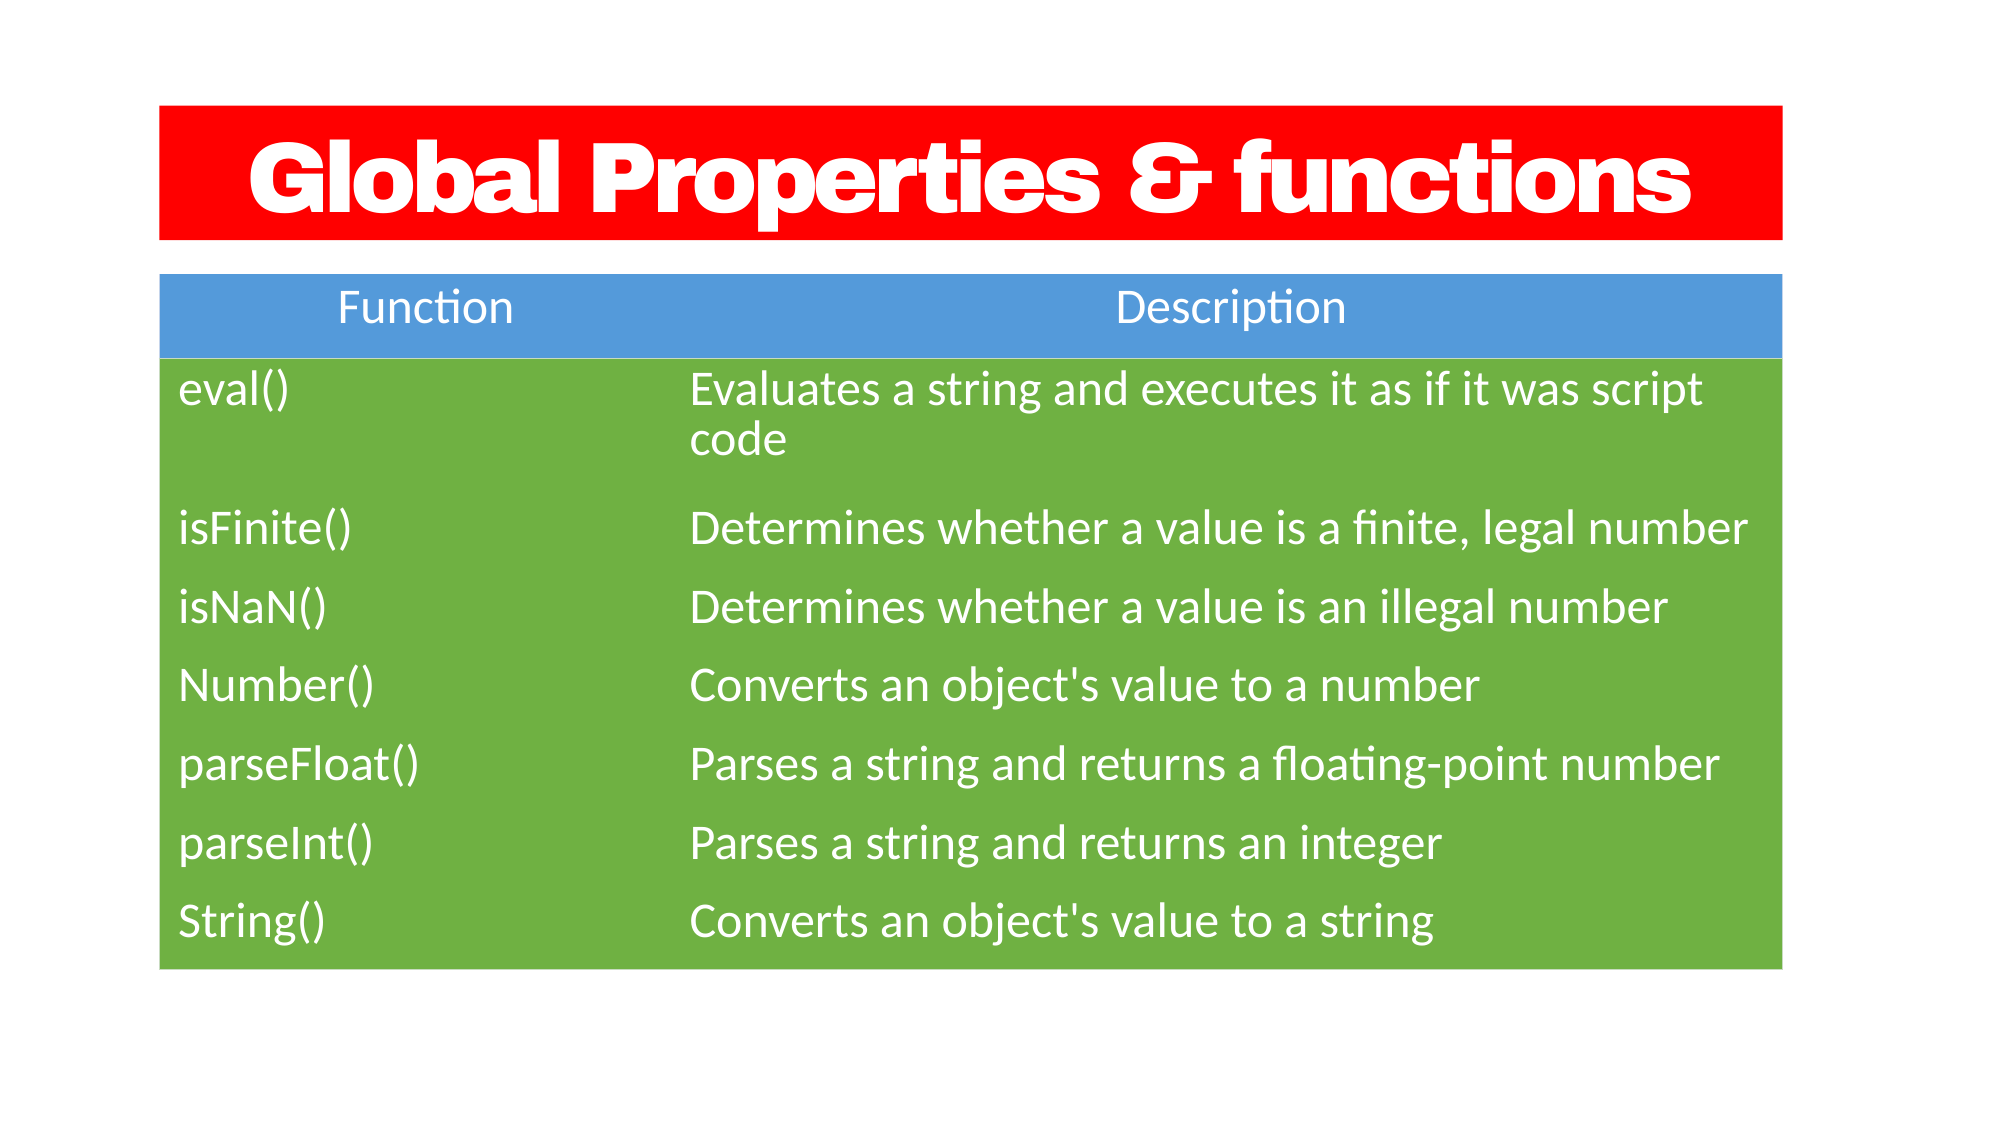

Global Properties & functions
| Function | Description |
| --- | --- |
| eval() | Evaluates a string and executes it as if it was script code |
| --- | --- |
| isFinite() | Determines whether a value is a finite, legal number |
| isNaN() | Determines whether a value is an illegal number |
| Number() | Converts an object's value to a number |
| parseFloat() | Parses a string and returns a floating-point number |
| parseInt() | Parses a string and returns an integer |
| String() | Converts an object's value to a string |